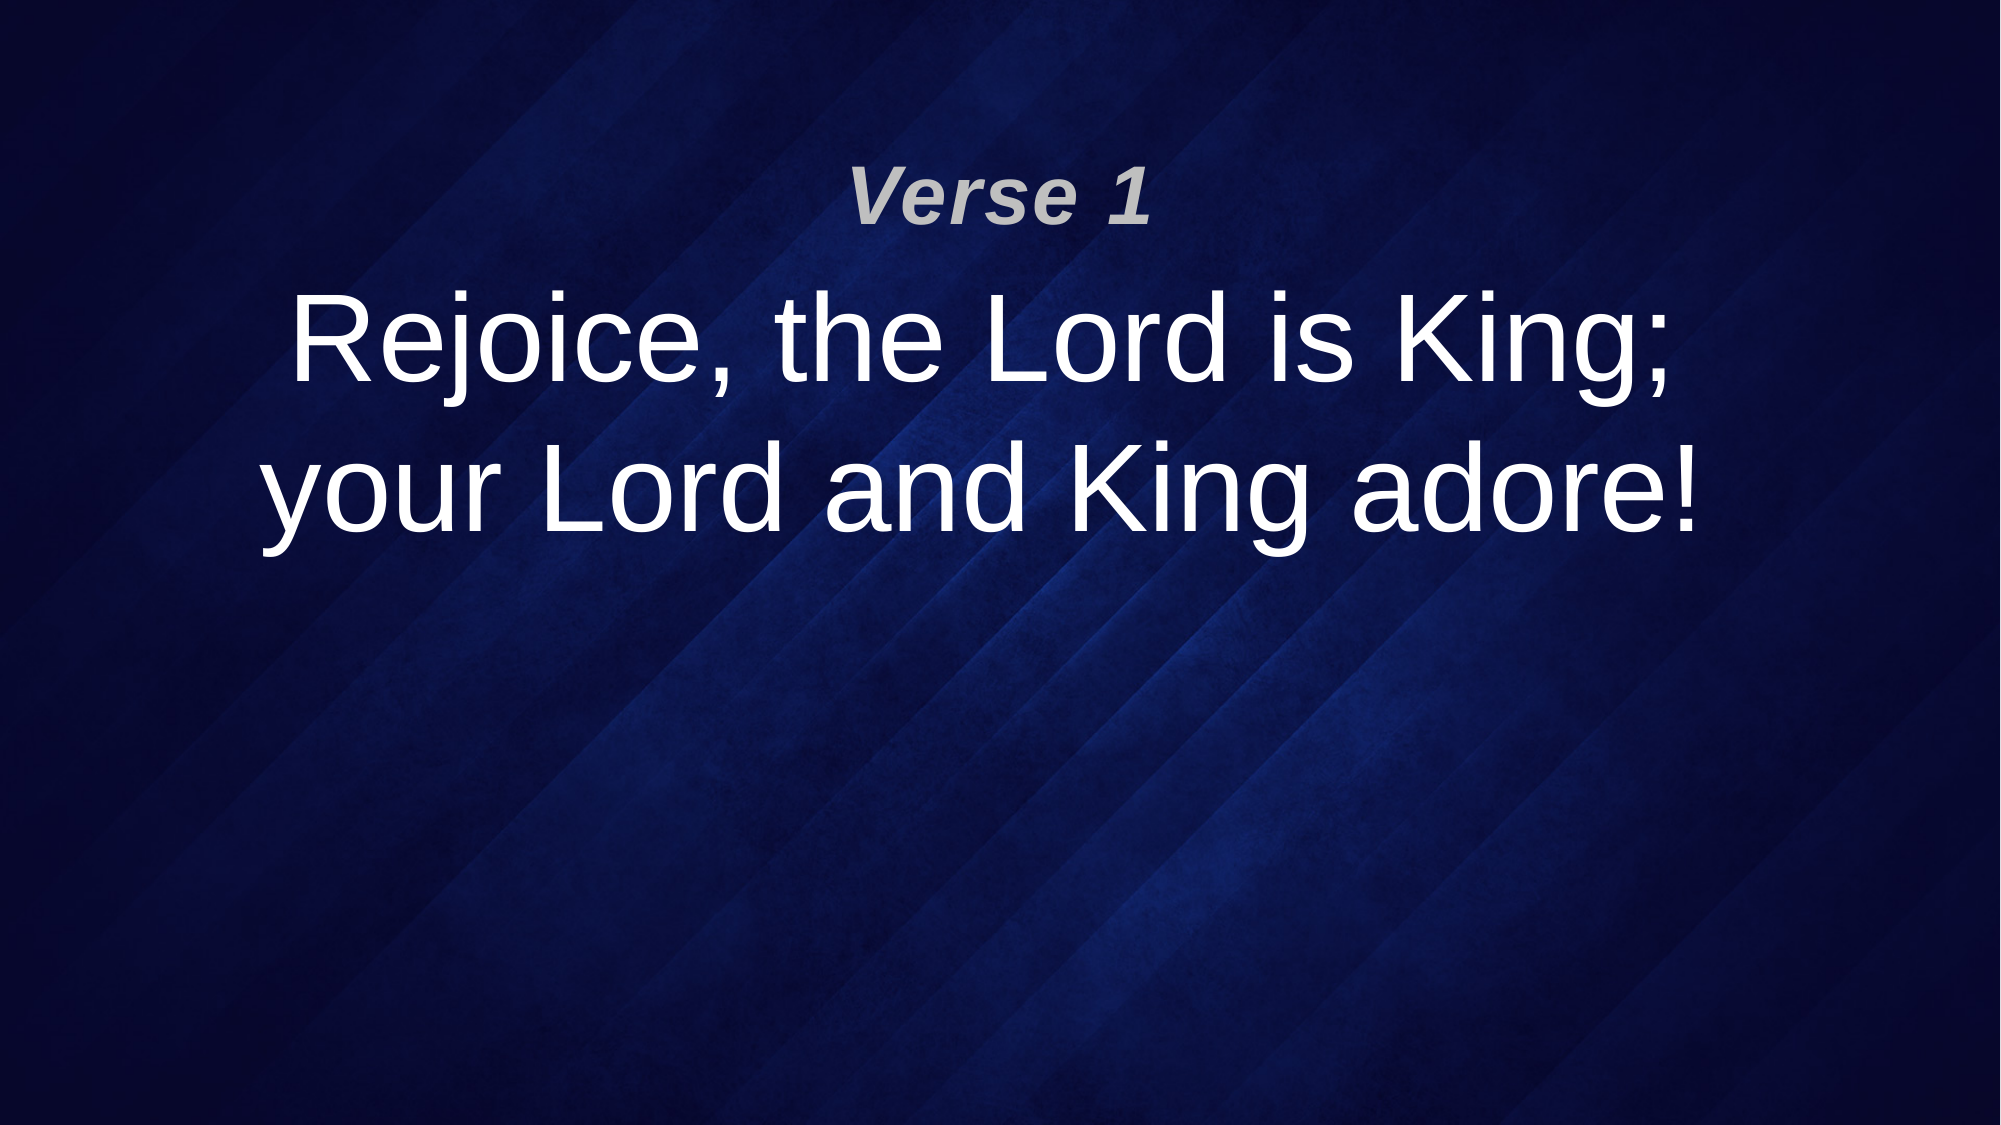

Verse 1
# Rejoice, the Lord is King; your Lord and King adore!